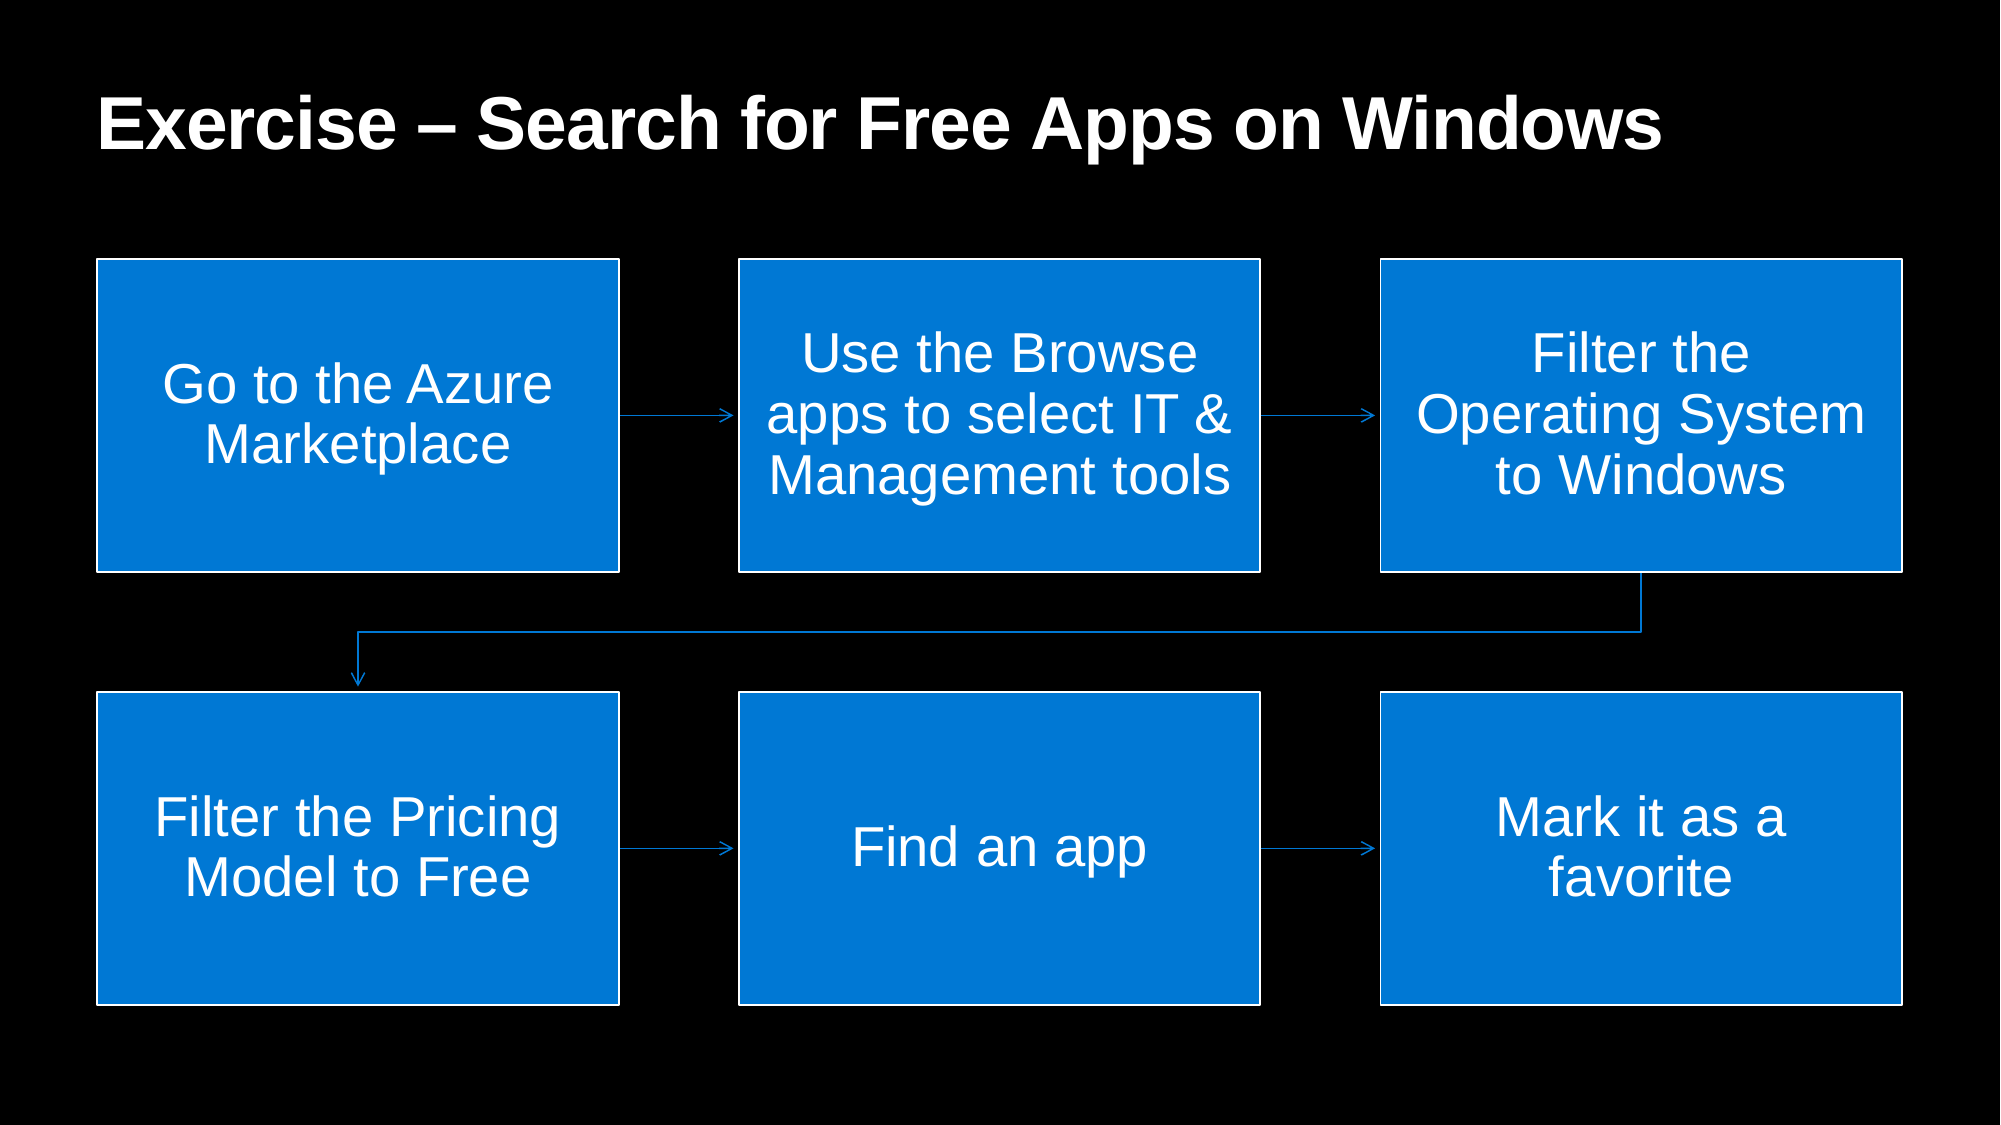

# Exercise – Search for Free Apps on Windows

Go to the Azure Marketplace

Use the Browse apps to select IT & Management tools

Filter the Operating System to Windows

Filter the Pricing Model to Free

Find an app
Mark it as a favorite